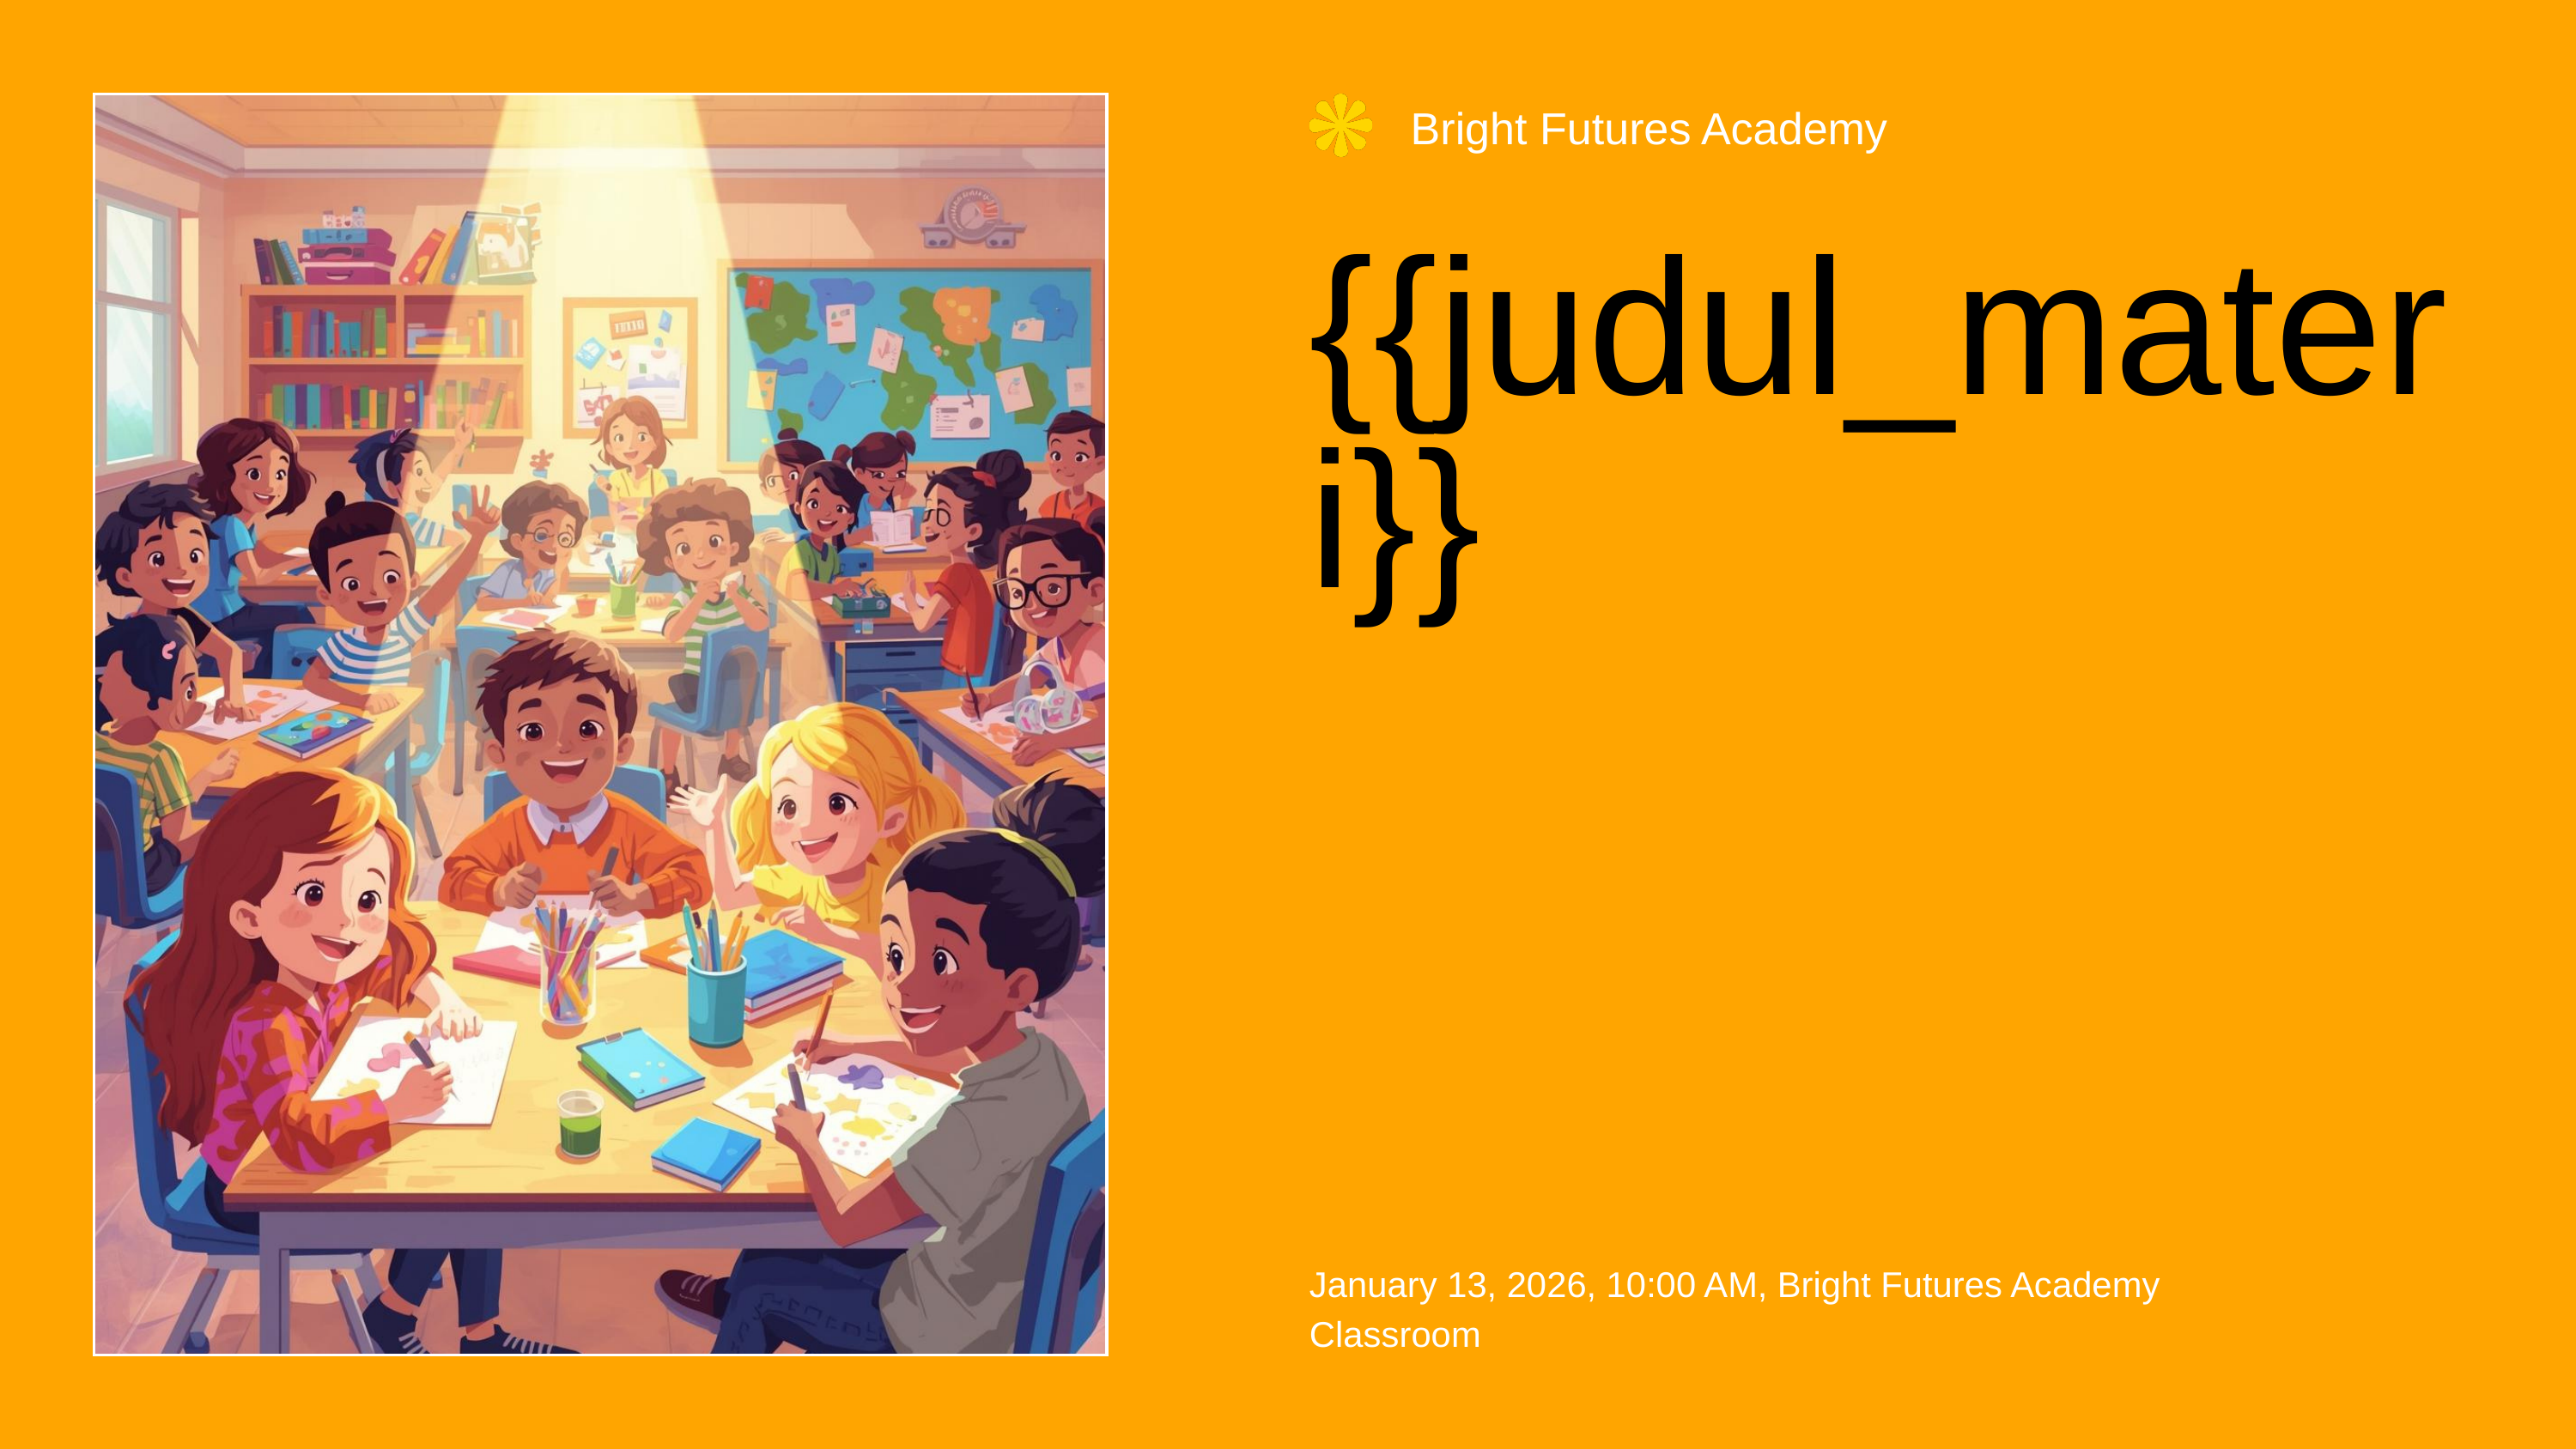

Bright Futures Academy
{{judul_materi}}
January 13, 2026, 10:00 AM, Bright Futures Academy Classroom